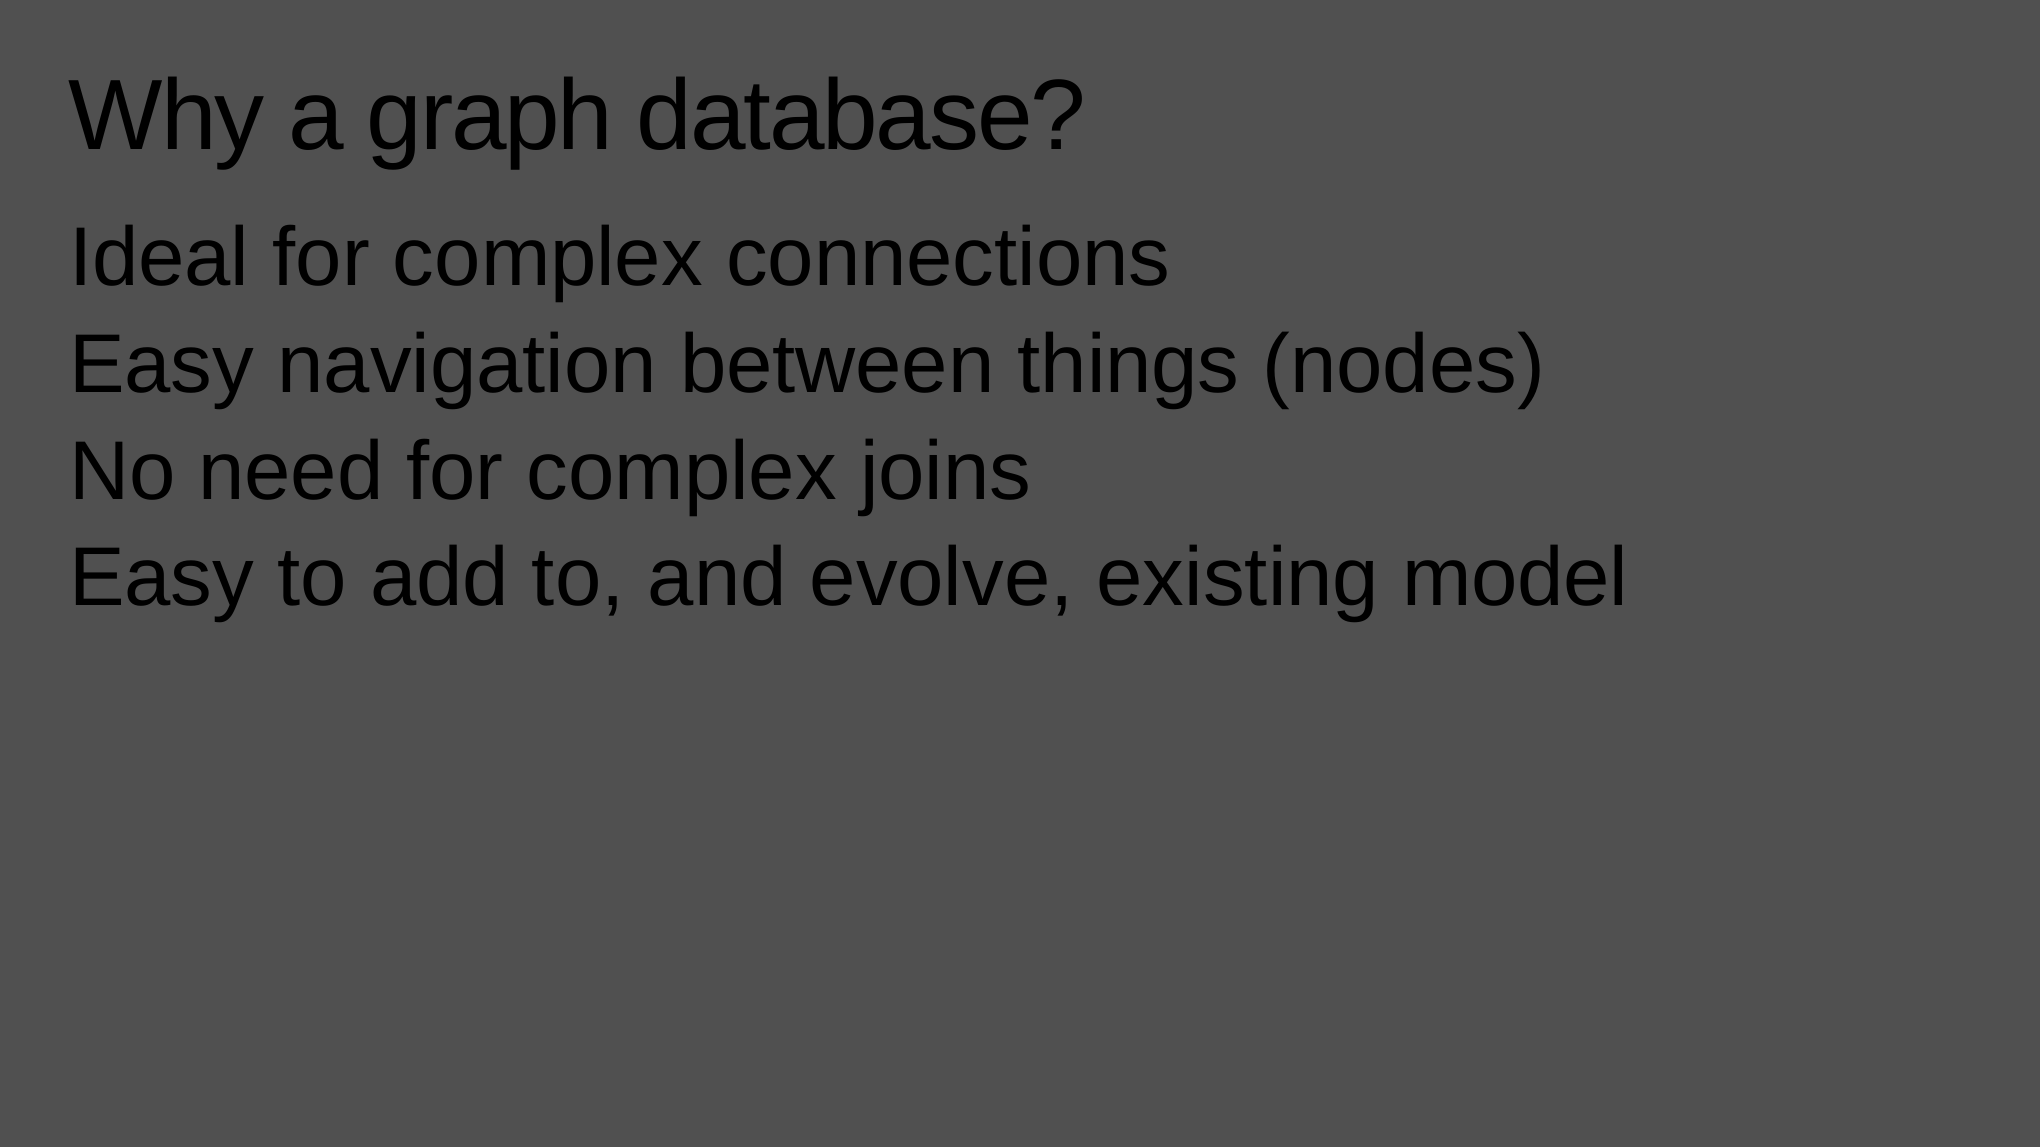

# Why a graph database?
Ideal for complex connections
Easy navigation between things (nodes)
No need for complex joins
Easy to add to, and evolve, existing model